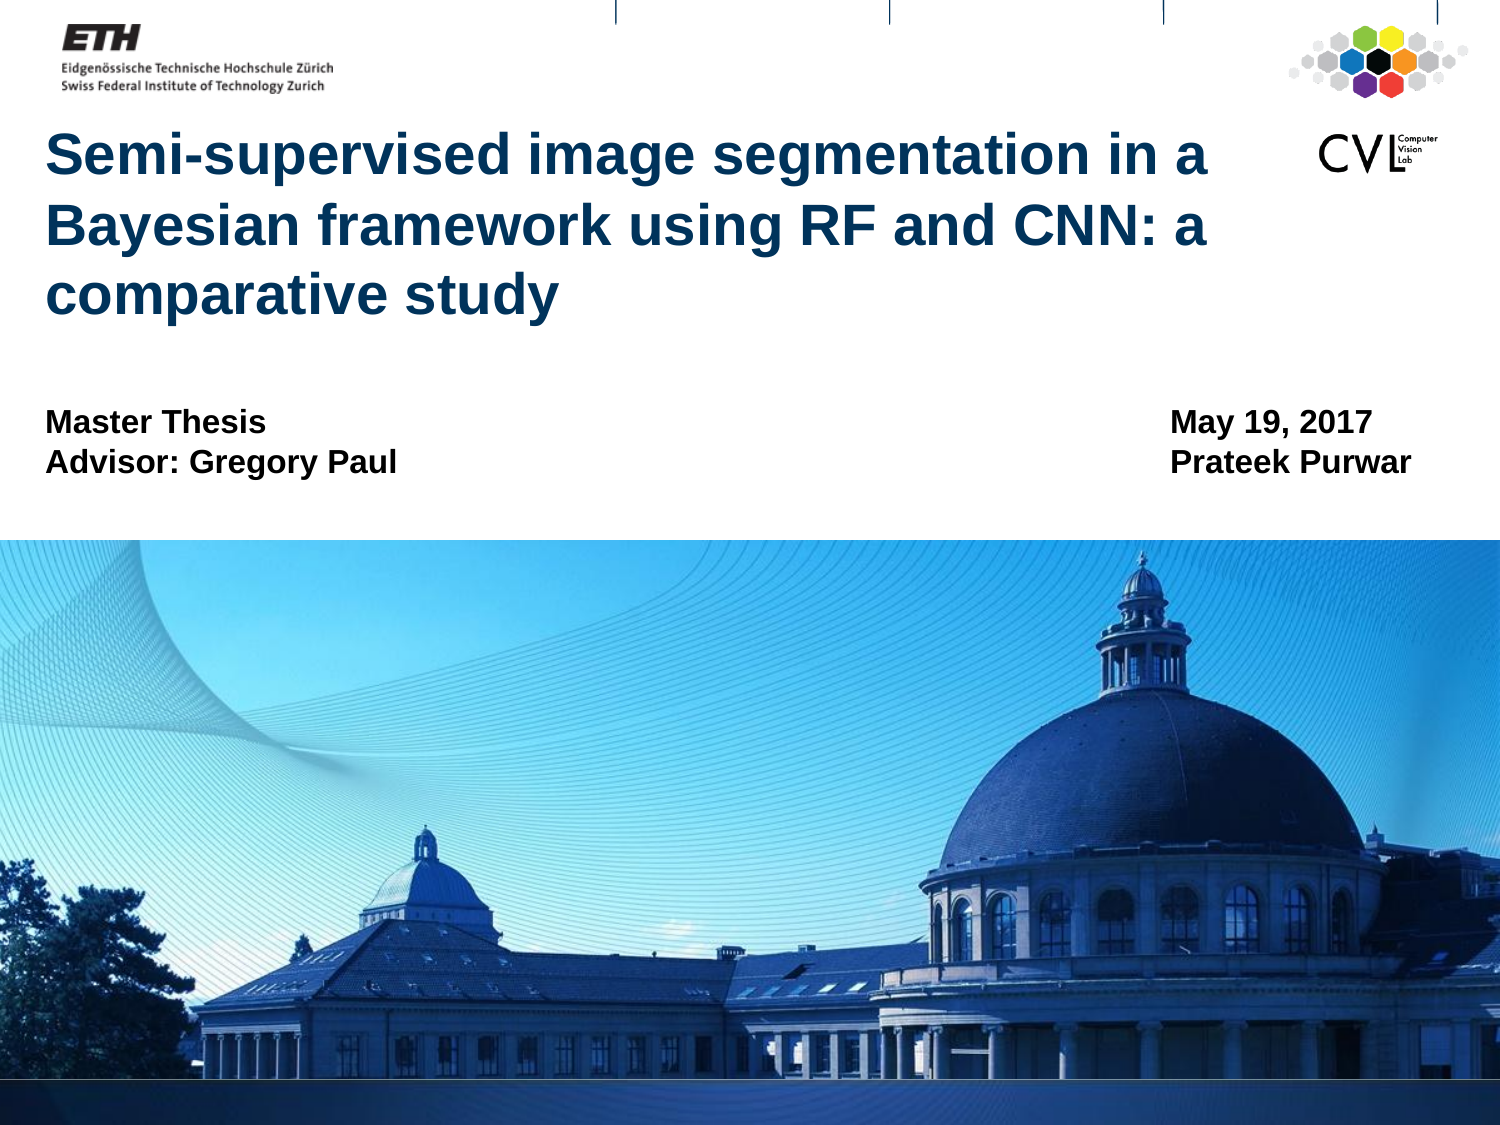

Semi-supervised image segmentation in a Bayesian framework using RF and CNN: a comparative study
Master Thesis
Advisor: Gregory Paul

May 19, 2017
Prateek Purwar